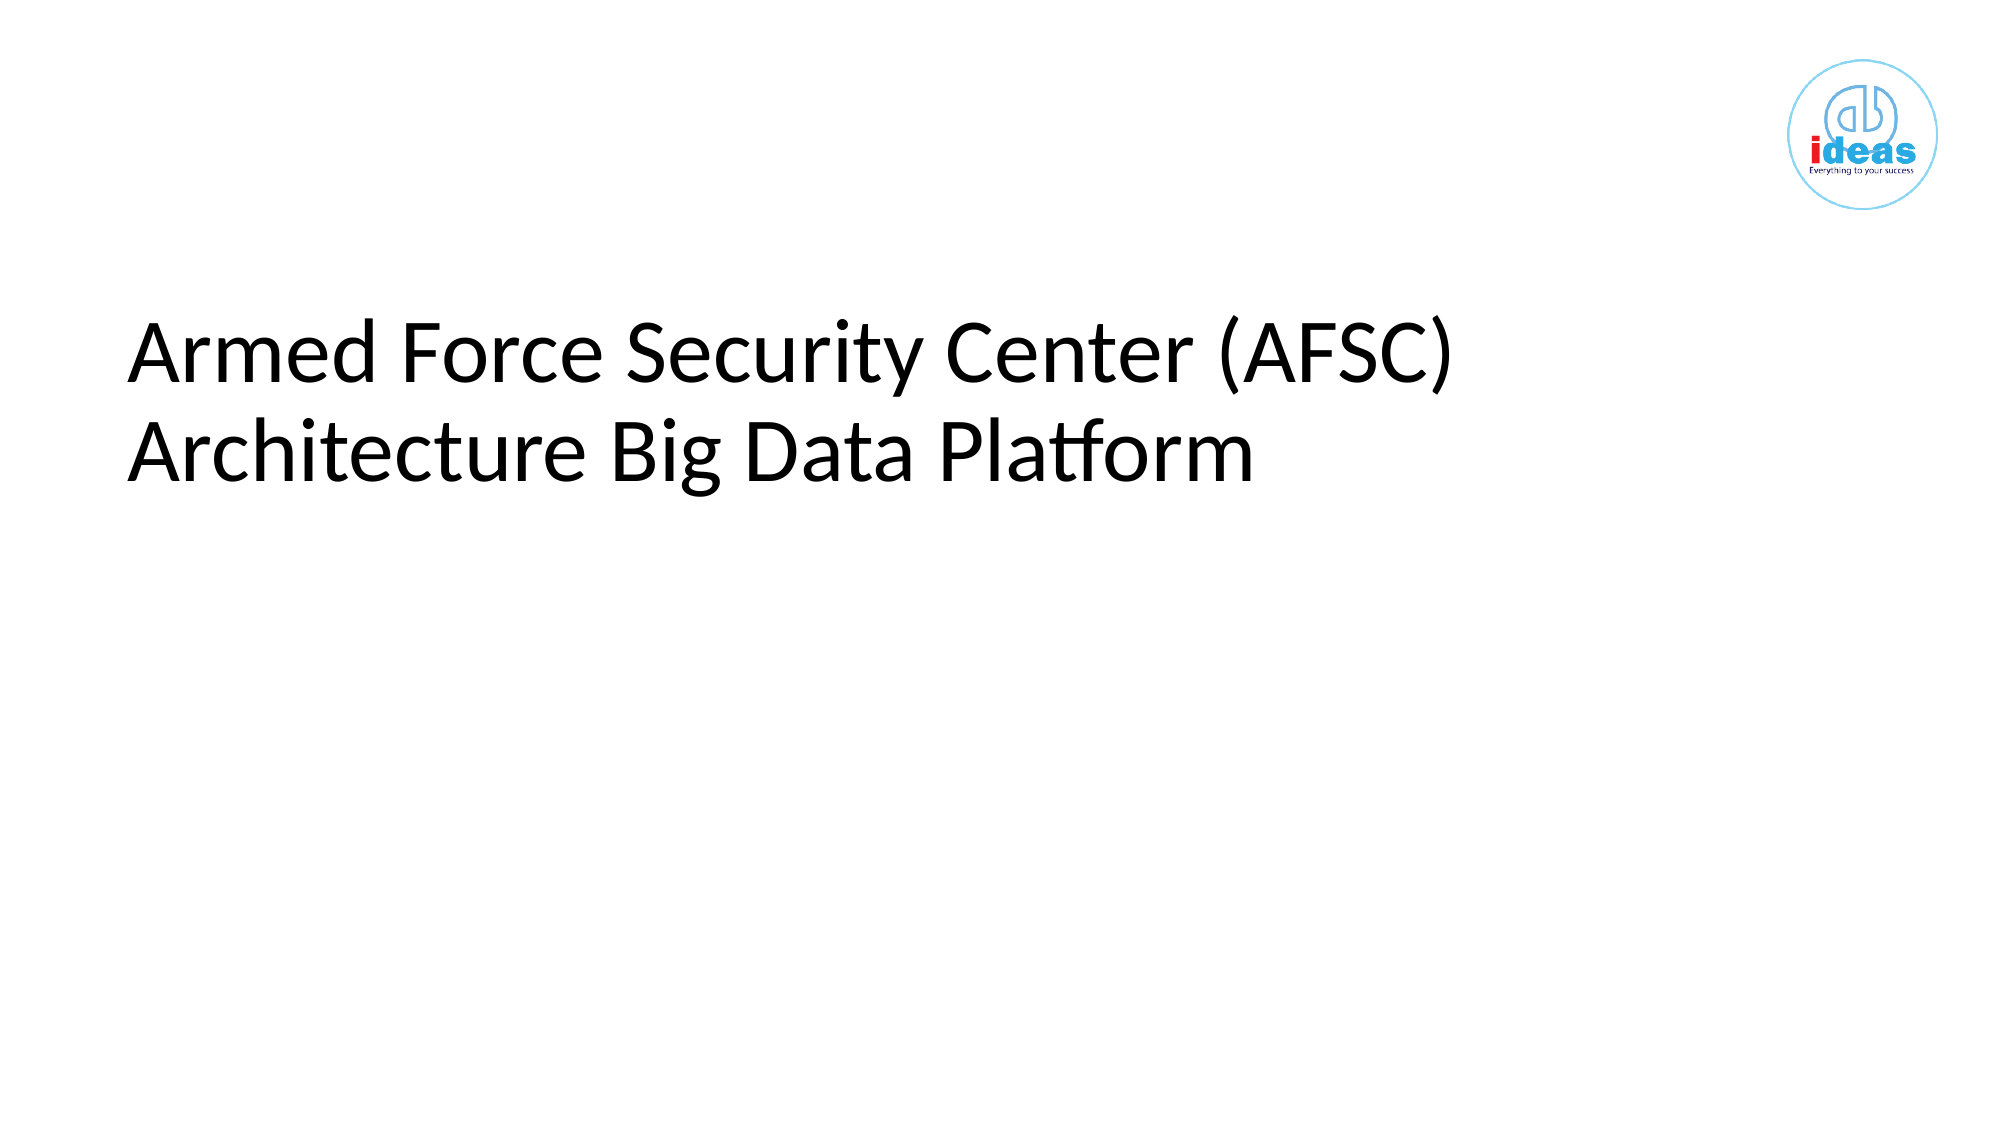

# Armed Force Security Center (AFSC) Architecture Big Data Platform